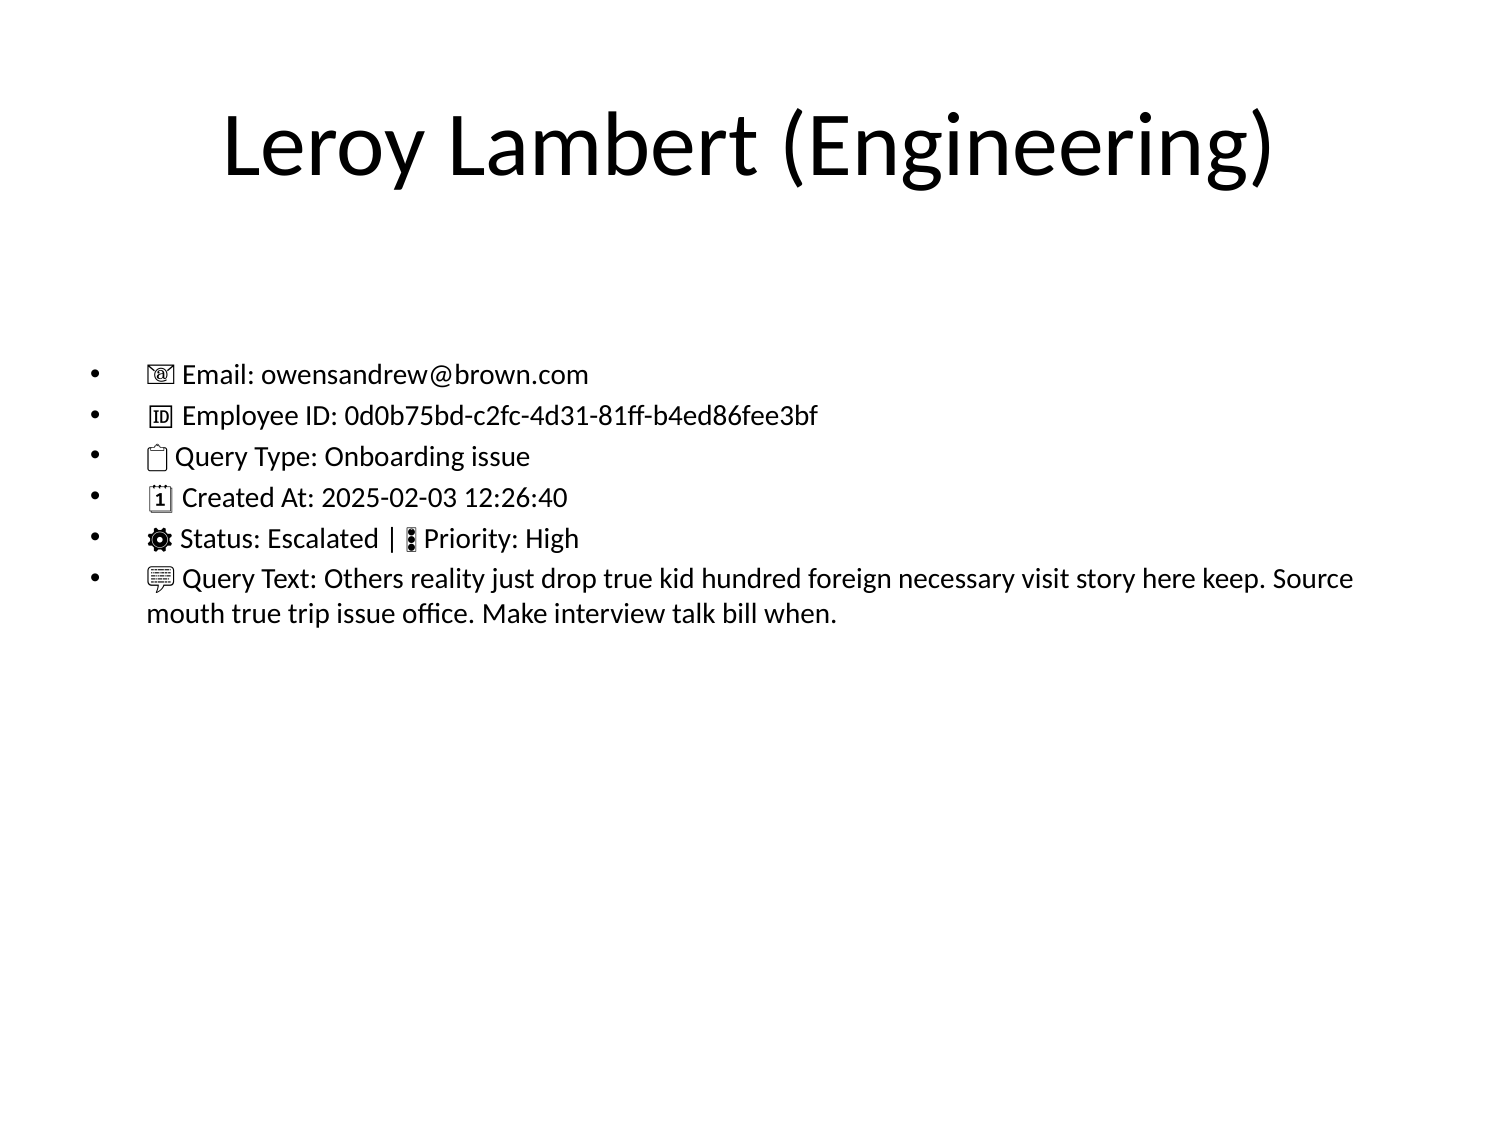

# Leroy Lambert (Engineering)

📧 Email: owensandrew@brown.com
🆔 Employee ID: 0d0b75bd-c2fc-4d31-81ff-b4ed86fee3bf
📋 Query Type: Onboarding issue
🗓 Created At: 2025-02-03 12:26:40
⚙ Status: Escalated | 🚦 Priority: High
💬 Query Text: Others reality just drop true kid hundred foreign necessary visit story here keep. Source mouth true trip issue office. Make interview talk bill when.